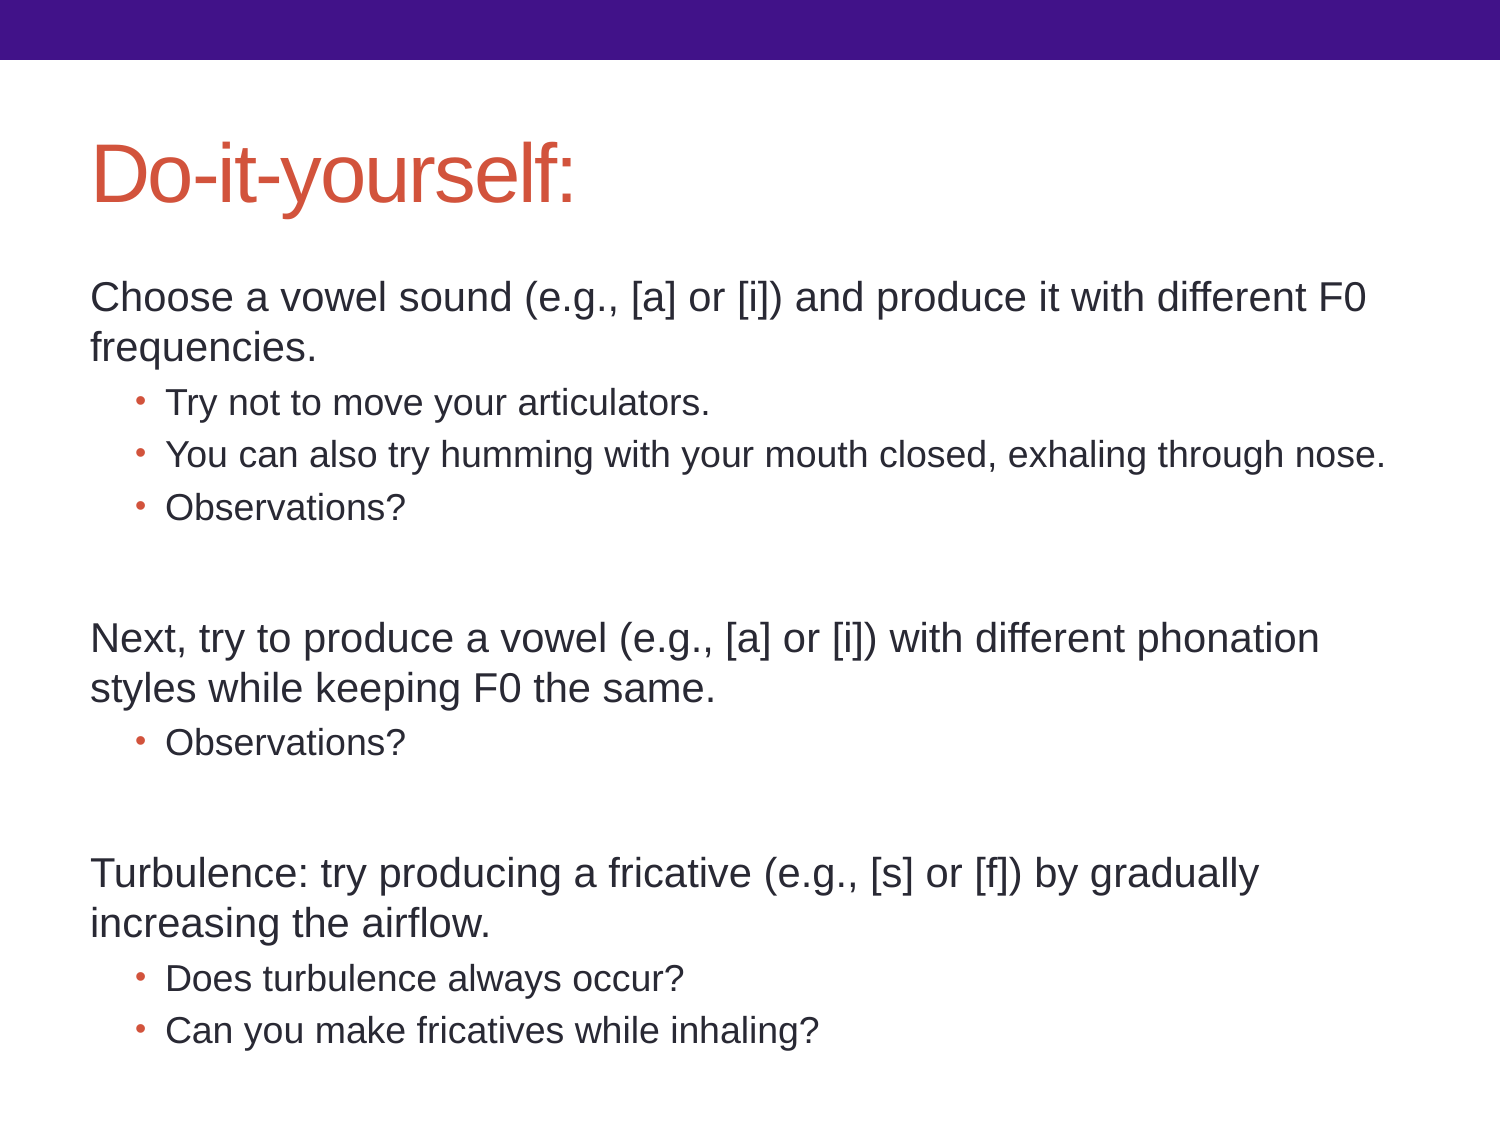

# Do-it-yourself:
Choose a vowel sound (e.g., [a] or [i]) and produce it with different F0 frequencies.
Try not to move your articulators.
You can also try humming with your mouth closed, exhaling through nose.
Observations?

Next, try to produce a vowel (e.g., [a] or [i]) with different phonation styles while keeping F0 the same.
Observations?

Turbulence: try producing a fricative (e.g., [s] or [f]) by gradually increasing the airflow.
Does turbulence always occur?
Can you make fricatives while inhaling?